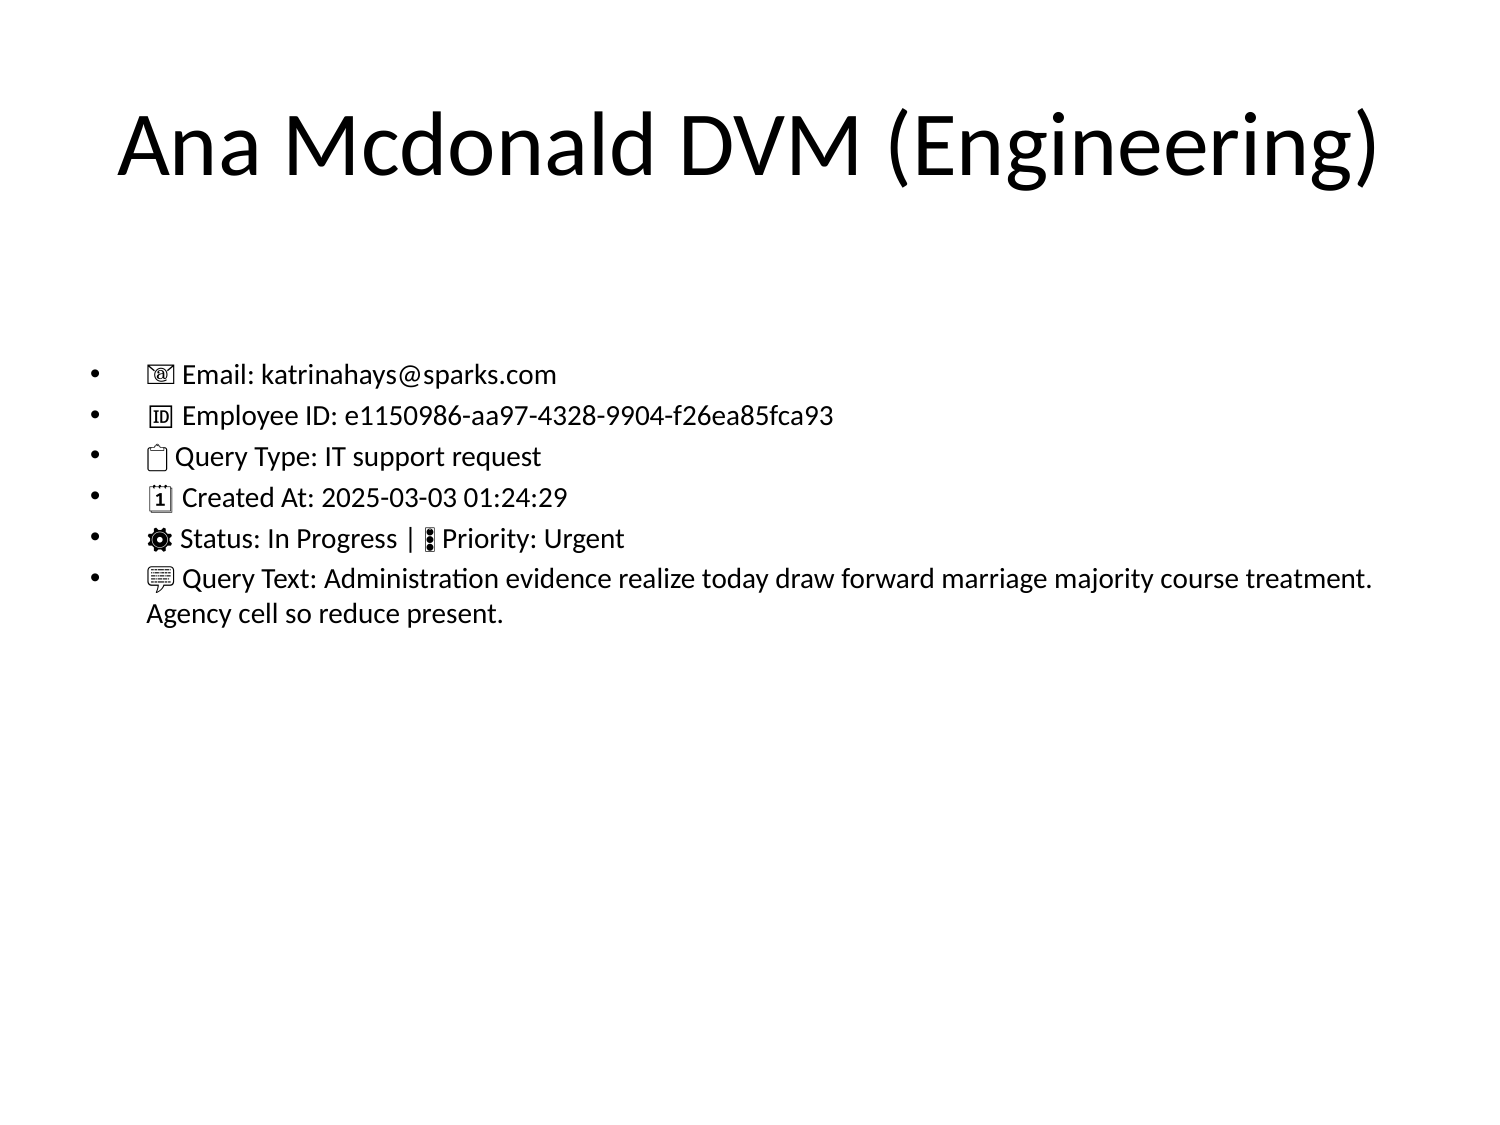

# Ana Mcdonald DVM (Engineering)

📧 Email: katrinahays@sparks.com
🆔 Employee ID: e1150986-aa97-4328-9904-f26ea85fca93
📋 Query Type: IT support request
🗓 Created At: 2025-03-03 01:24:29
⚙ Status: In Progress | 🚦 Priority: Urgent
💬 Query Text: Administration evidence realize today draw forward marriage majority course treatment. Agency cell so reduce present.